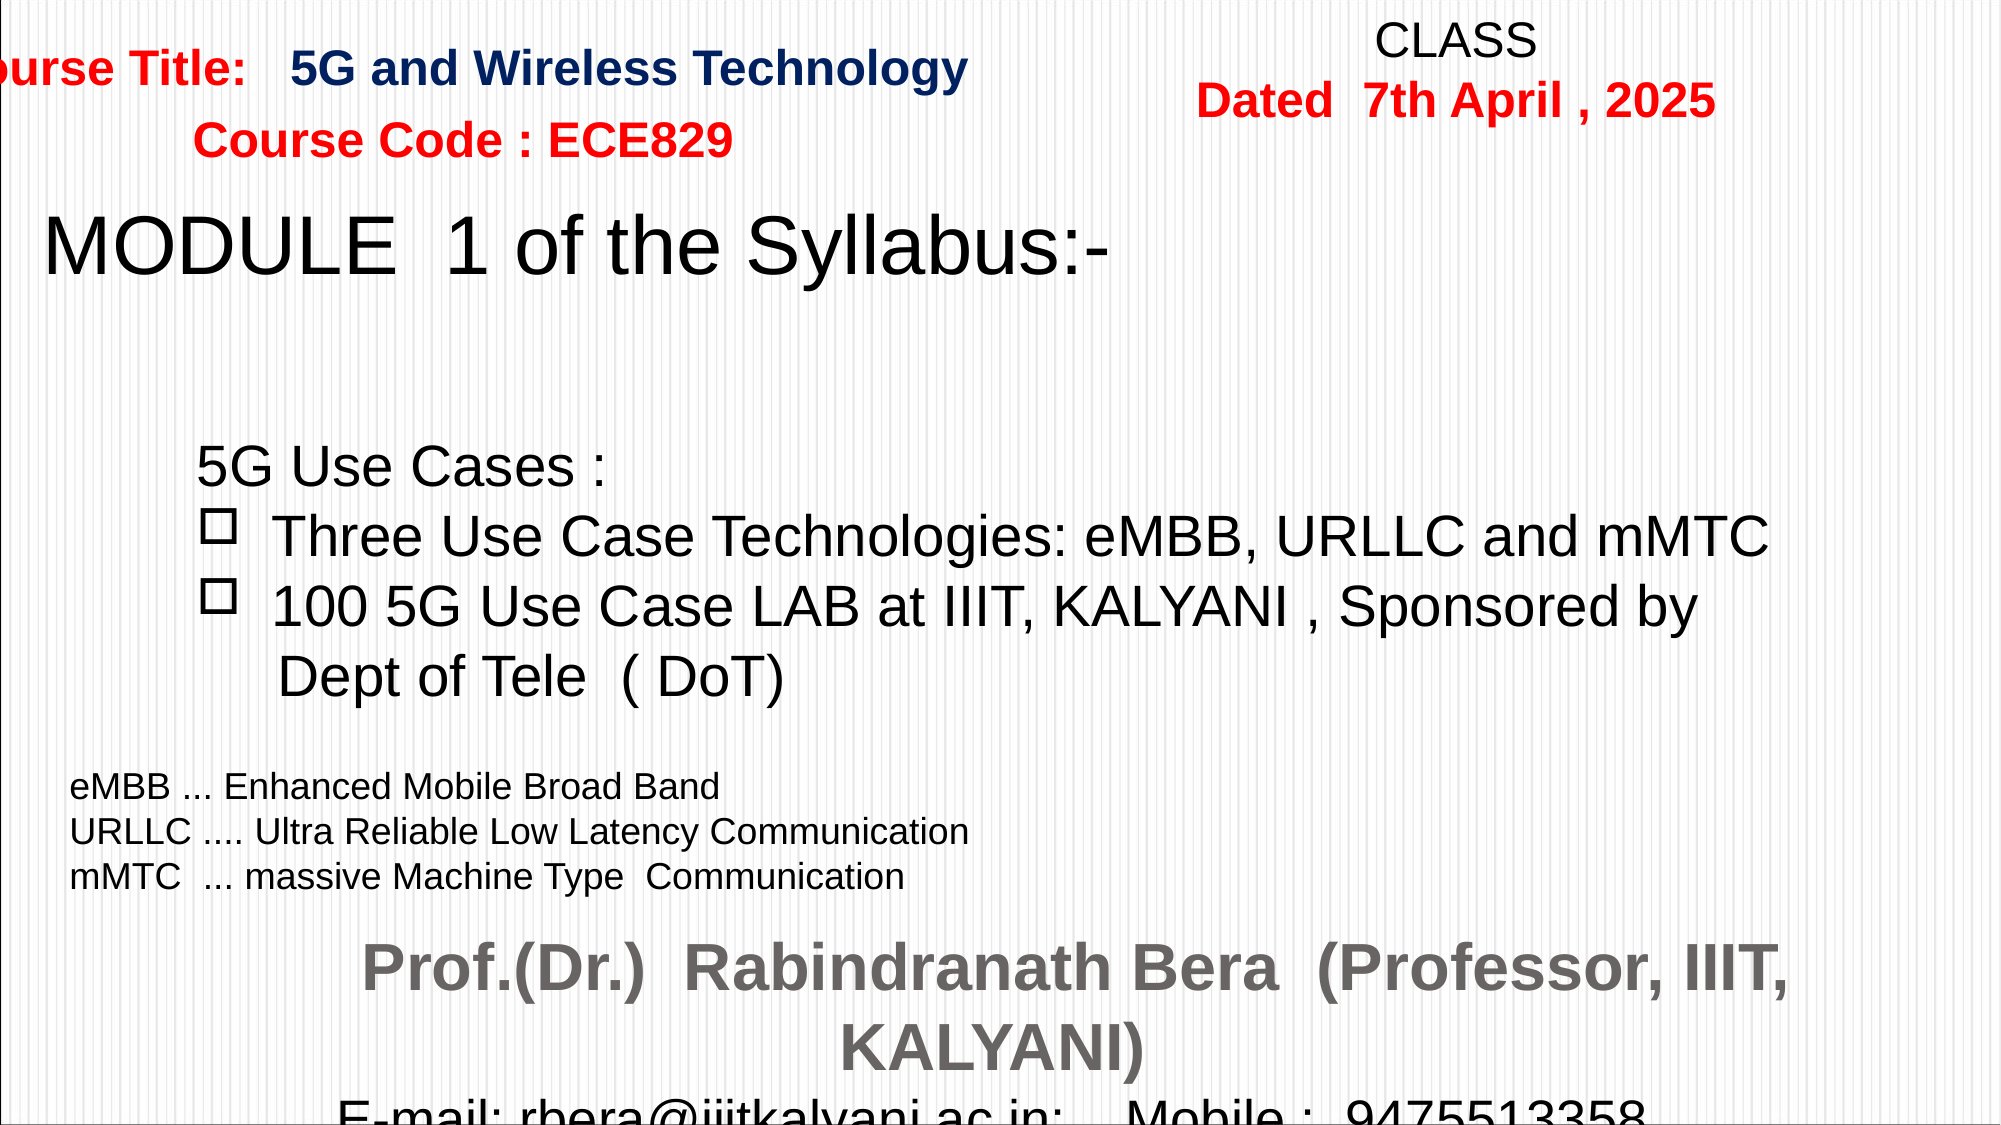

CLASS
Dated  7th April , 2025
Course Title:   5G and Wireless Technology
Course Code : ECE829
MODULE  1 of the Syllabus:-
5G Use Cases :
Three Use Case Technologies: eMBB, URLLC and mMTC
100 5G Use Case LAB at IIIT, KALYANI , Sponsored by
     Dept of Tele  ( DoT)
eMBB ... Enhanced Mobile Broad Band
URLLC .... Ultra Reliable Low Latency Communication
mMTC  ... massive Machine Type  Communication

	  Prof.(Dr.)  Rabindranath Bera  (Professor, IIIT,  KALYANI)
E-mail: rbera@iiitkalyani.ac.in;    Mobile :  9475513358

i